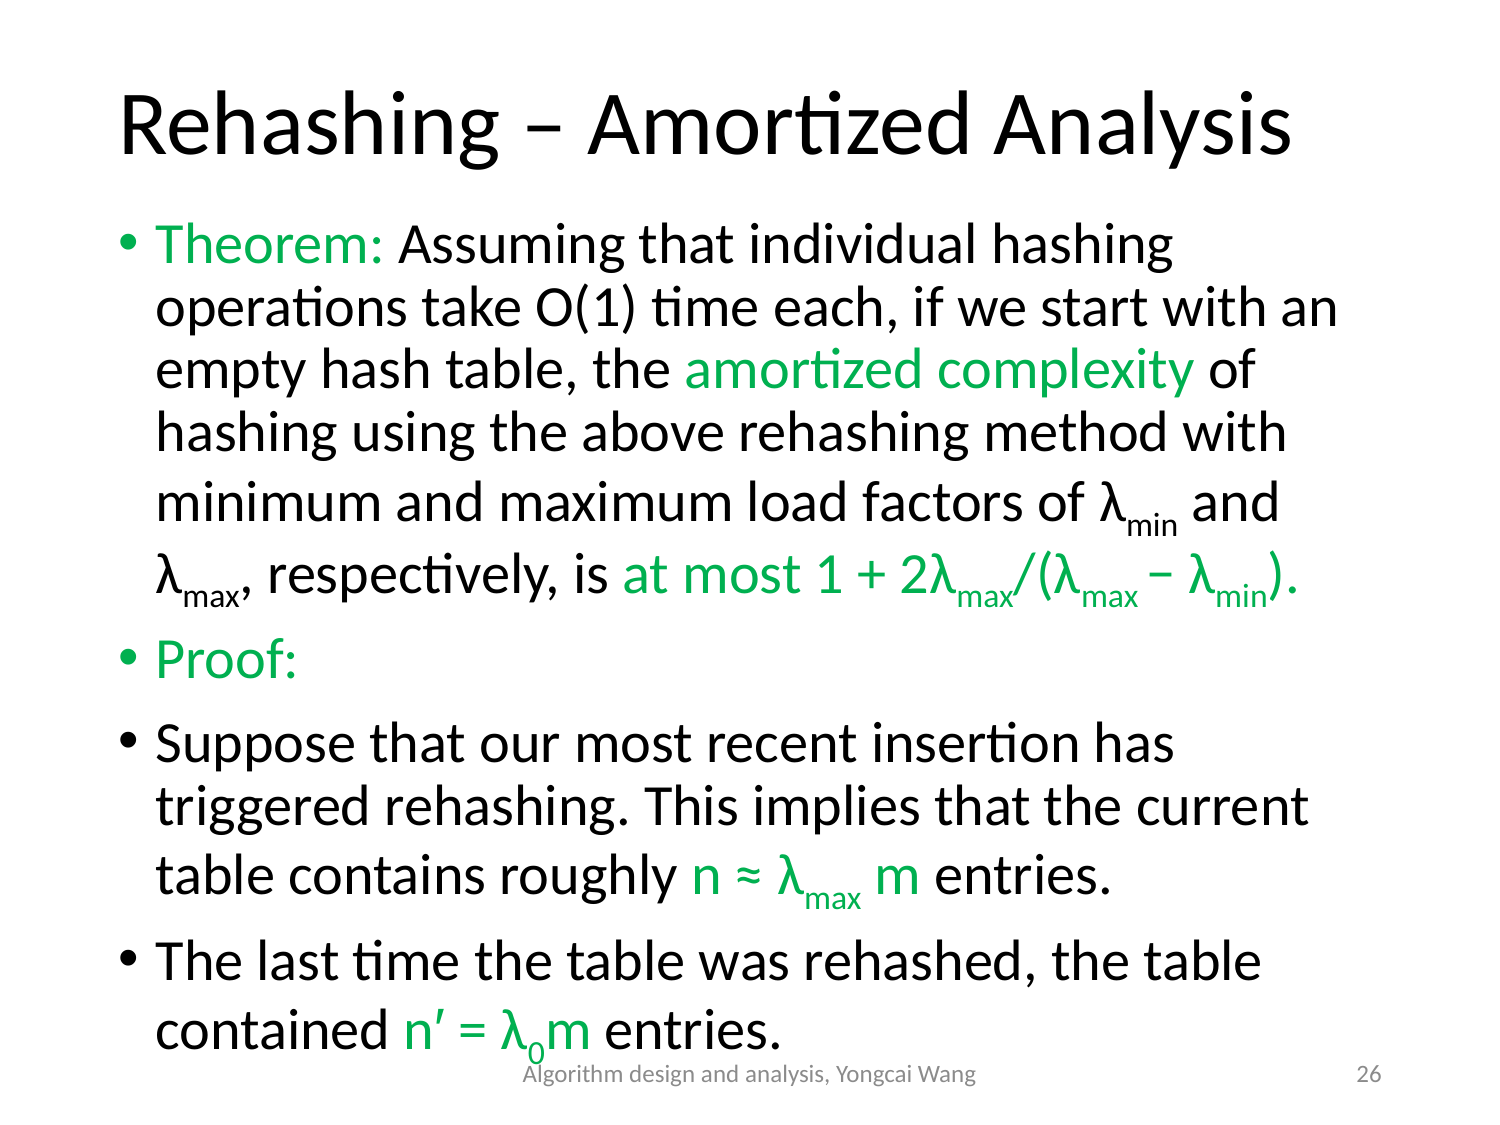

# Rehashing – Amortized Analysis
Theorem: Assuming that individual hashing operations take O(1) time each, if we start with an empty hash table, the amortized complexity of hashing using the above rehashing method with minimum and maximum load factors of λmin and λmax, respectively, is at most 1 + 2λmax/(λmax − λmin).
Proof:
Suppose that our most recent insertion has triggered rehashing. This implies that the current table contains roughly n ≈ λmax m entries.
The last time the table was rehashed, the table contained n′ = λ0m entries.

Algorithm design and analysis, Yongcai Wang
26